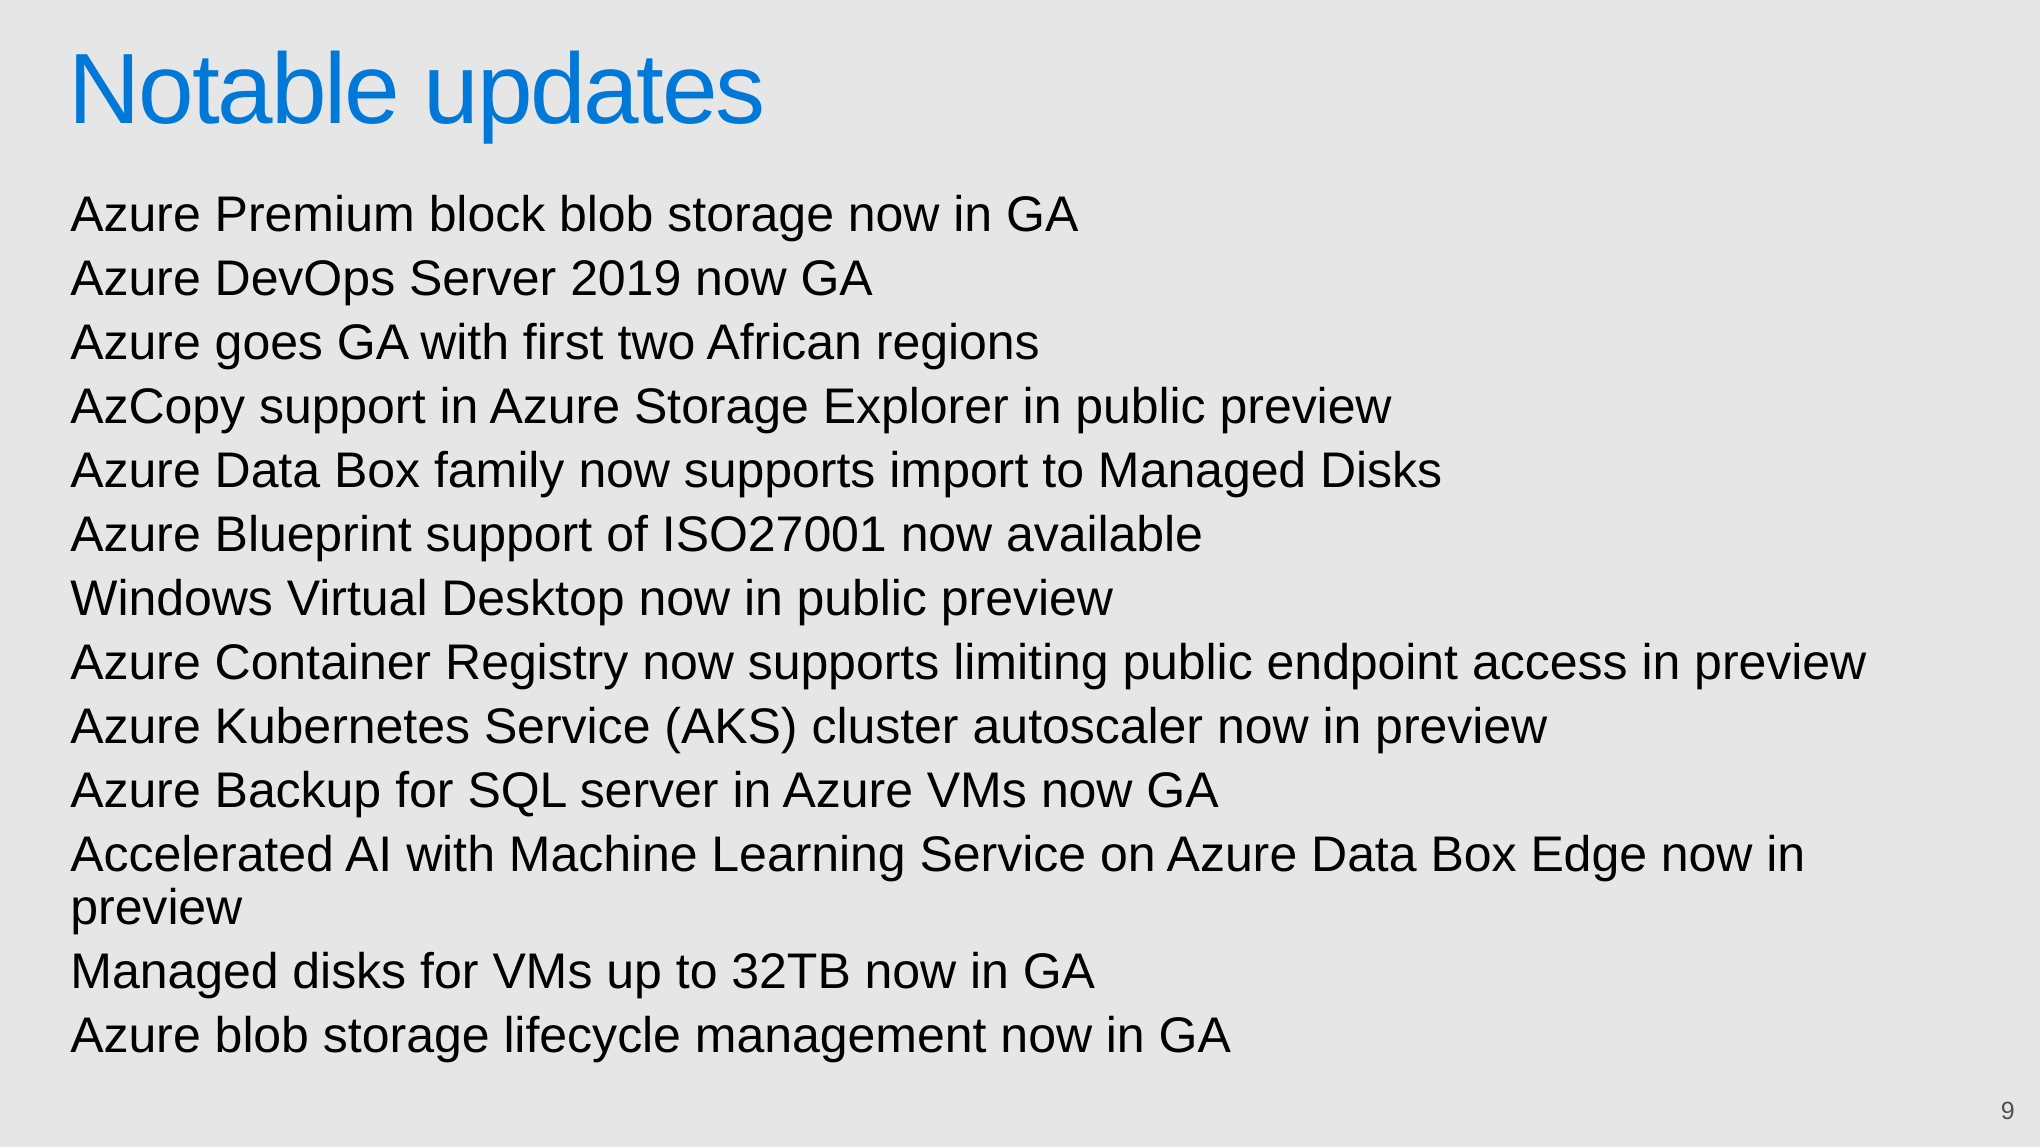

# Notable updates
Azure Premium block blob storage now in GA
Azure DevOps Server 2019 now GA
Azure goes GA with first two African regions
AzCopy support in Azure Storage Explorer in public preview
Azure Data Box family now supports import to Managed Disks
Azure Blueprint support of ISO27001 now available
Windows Virtual Desktop now in public preview
Azure Container Registry now supports limiting public endpoint access in preview
Azure Kubernetes Service (AKS) cluster autoscaler now in preview
Azure Backup for SQL server in Azure VMs now GA
Accelerated AI with Machine Learning Service on Azure Data Box Edge now in preview
Managed disks for VMs up to 32TB now in GA
Azure blob storage lifecycle management now in GA

9